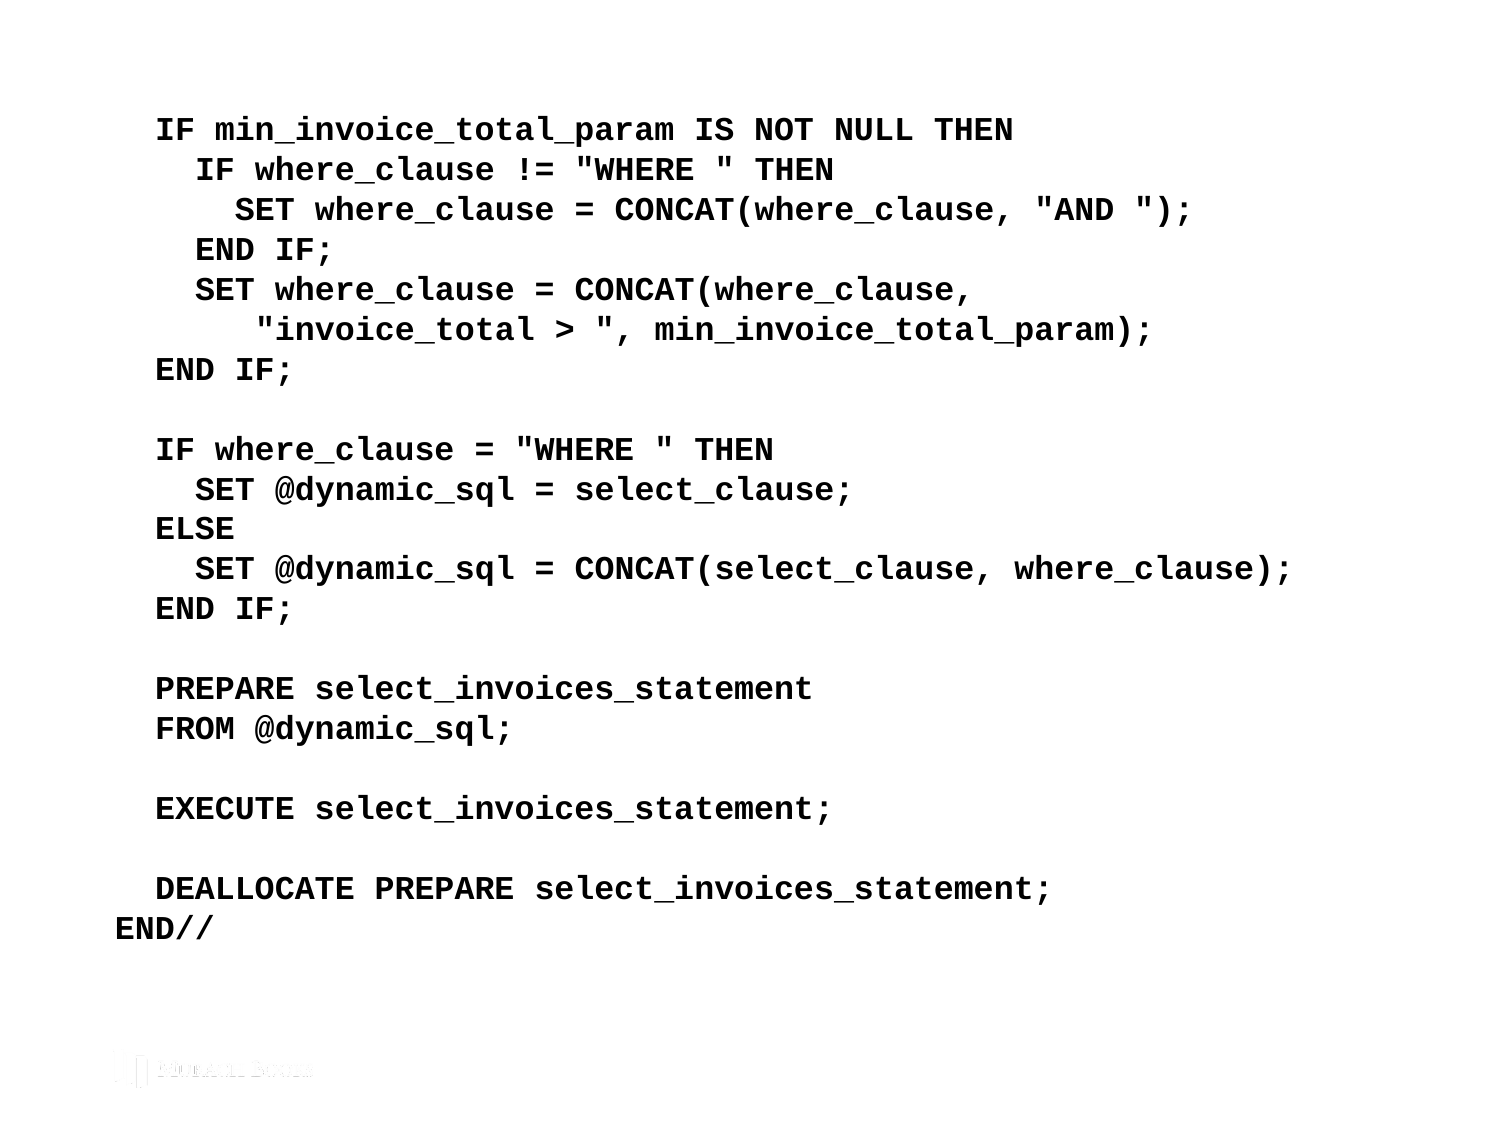

IF min_invoice_total_param IS NOT NULL THEN
    IF where_clause != "WHERE " THEN
      SET where_clause = CONCAT(where_clause, "AND ");
    END IF;
    SET where_clause = CONCAT(where_clause,
       "invoice_total > ", min_invoice_total_param);
  END IF;

  IF where_clause = "WHERE " THEN
    SET @dynamic_sql = select_clause;
  ELSE
    SET @dynamic_sql = CONCAT(select_clause, where_clause);
  END IF;

  PREPARE select_invoices_statement
  FROM @dynamic_sql;

  EXECUTE select_invoices_statement;

  DEALLOCATE PREPARE select_invoices_statement;
END//
© 2019, Mike Murach & Associates, Inc.
Murach’s MySQL 3rd Edition

C15, Slide 209